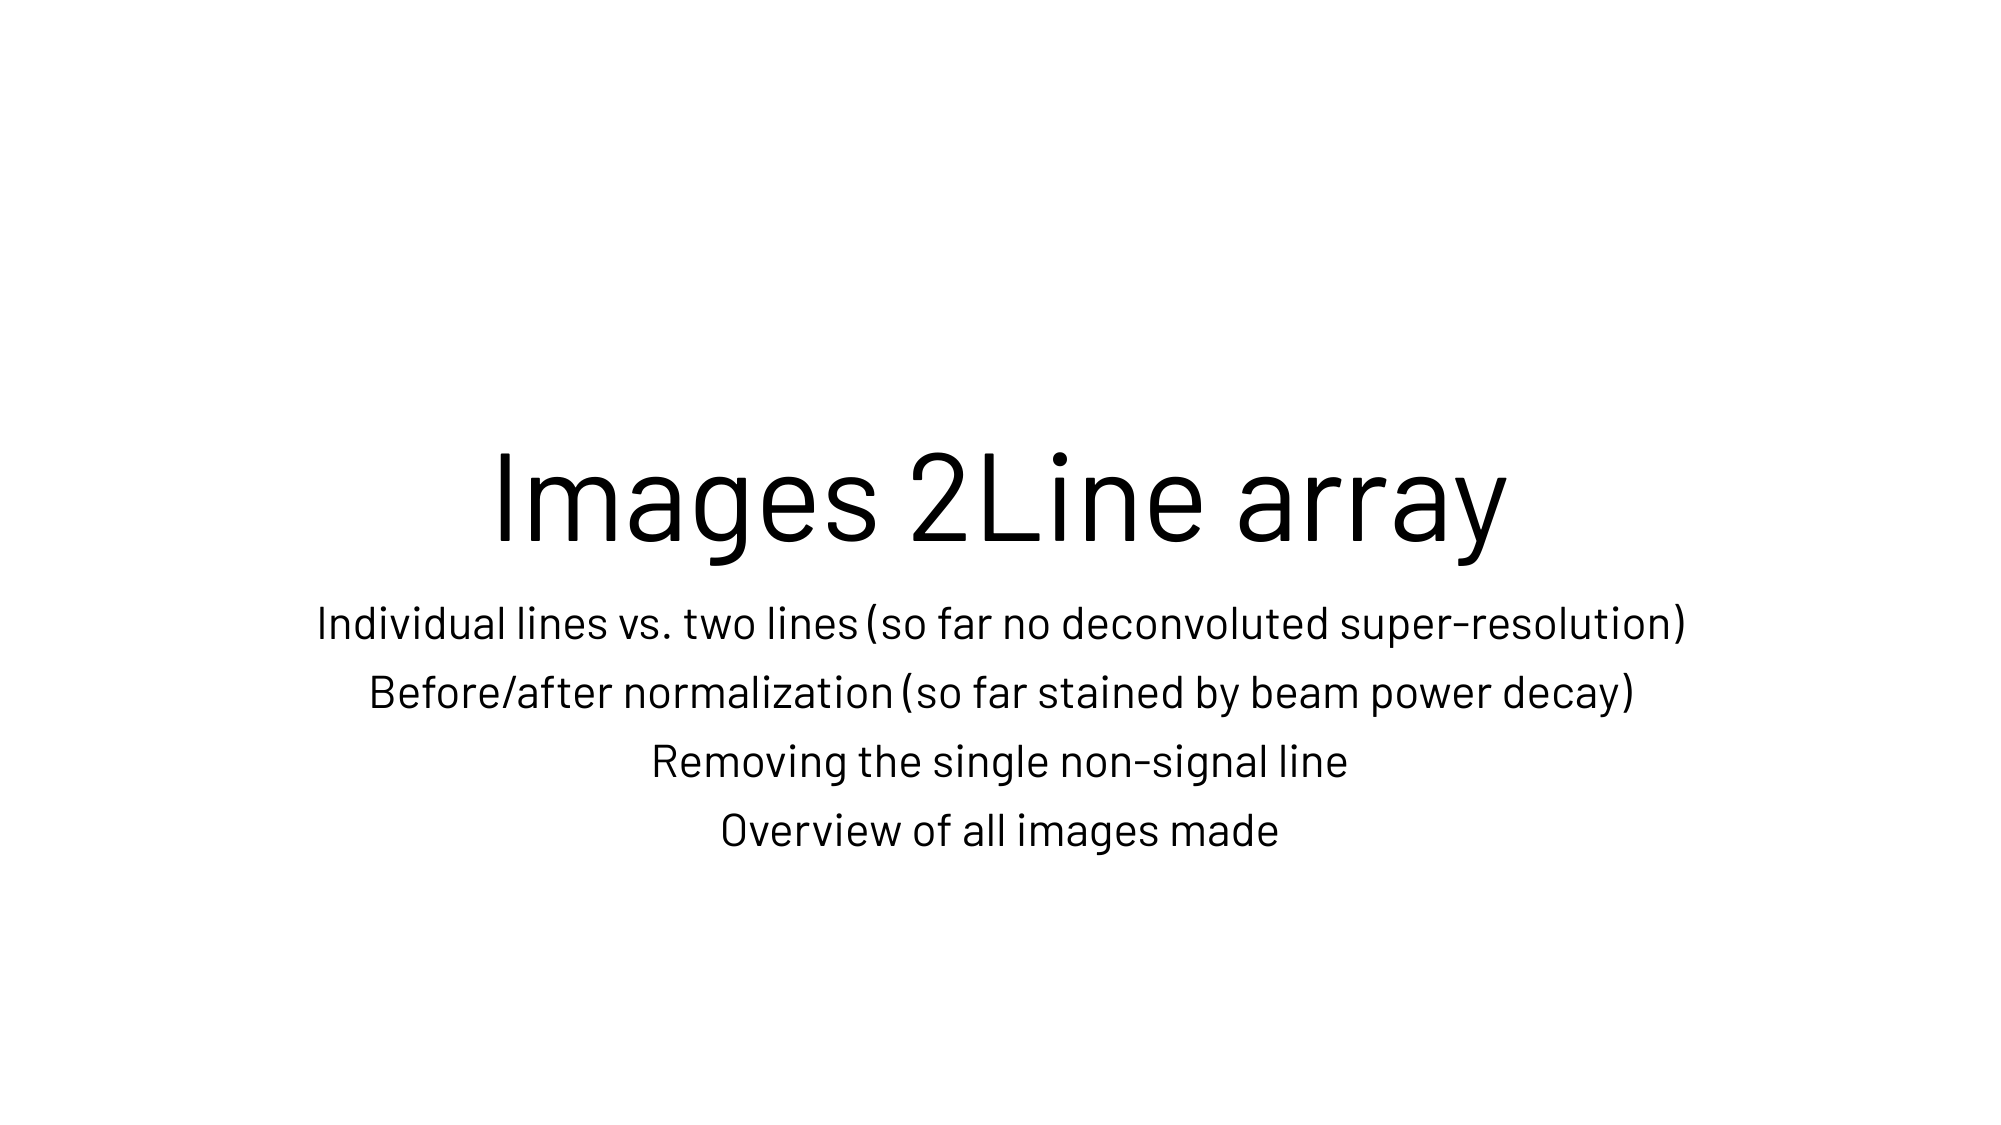

# Images 2Line array
Individual lines vs. two lines (so far no deconvoluted super-resolution)
Before/after normalization (so far stained by beam power decay)
Removing the single non-signal line
Overview of all images made